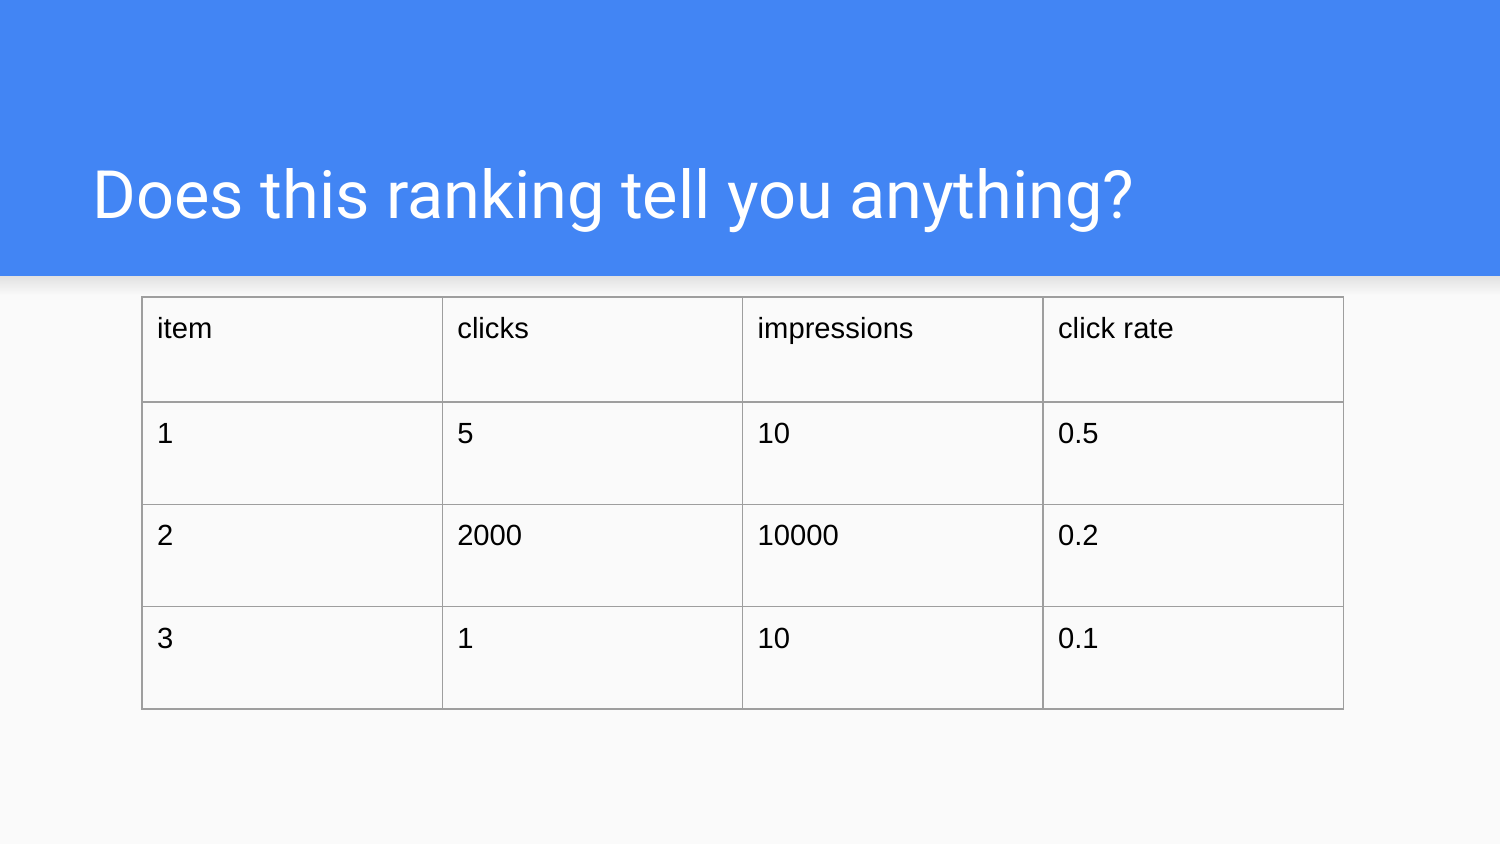

# Does this ranking tell you anything?
| item | clicks | impressions | click rate |
| --- | --- | --- | --- |
| 1 | 5 | 10 | 0.5 |
| 2 | 2000 | 10000 | 0.2 |
| 3 | 1 | 10 | 0.1 |